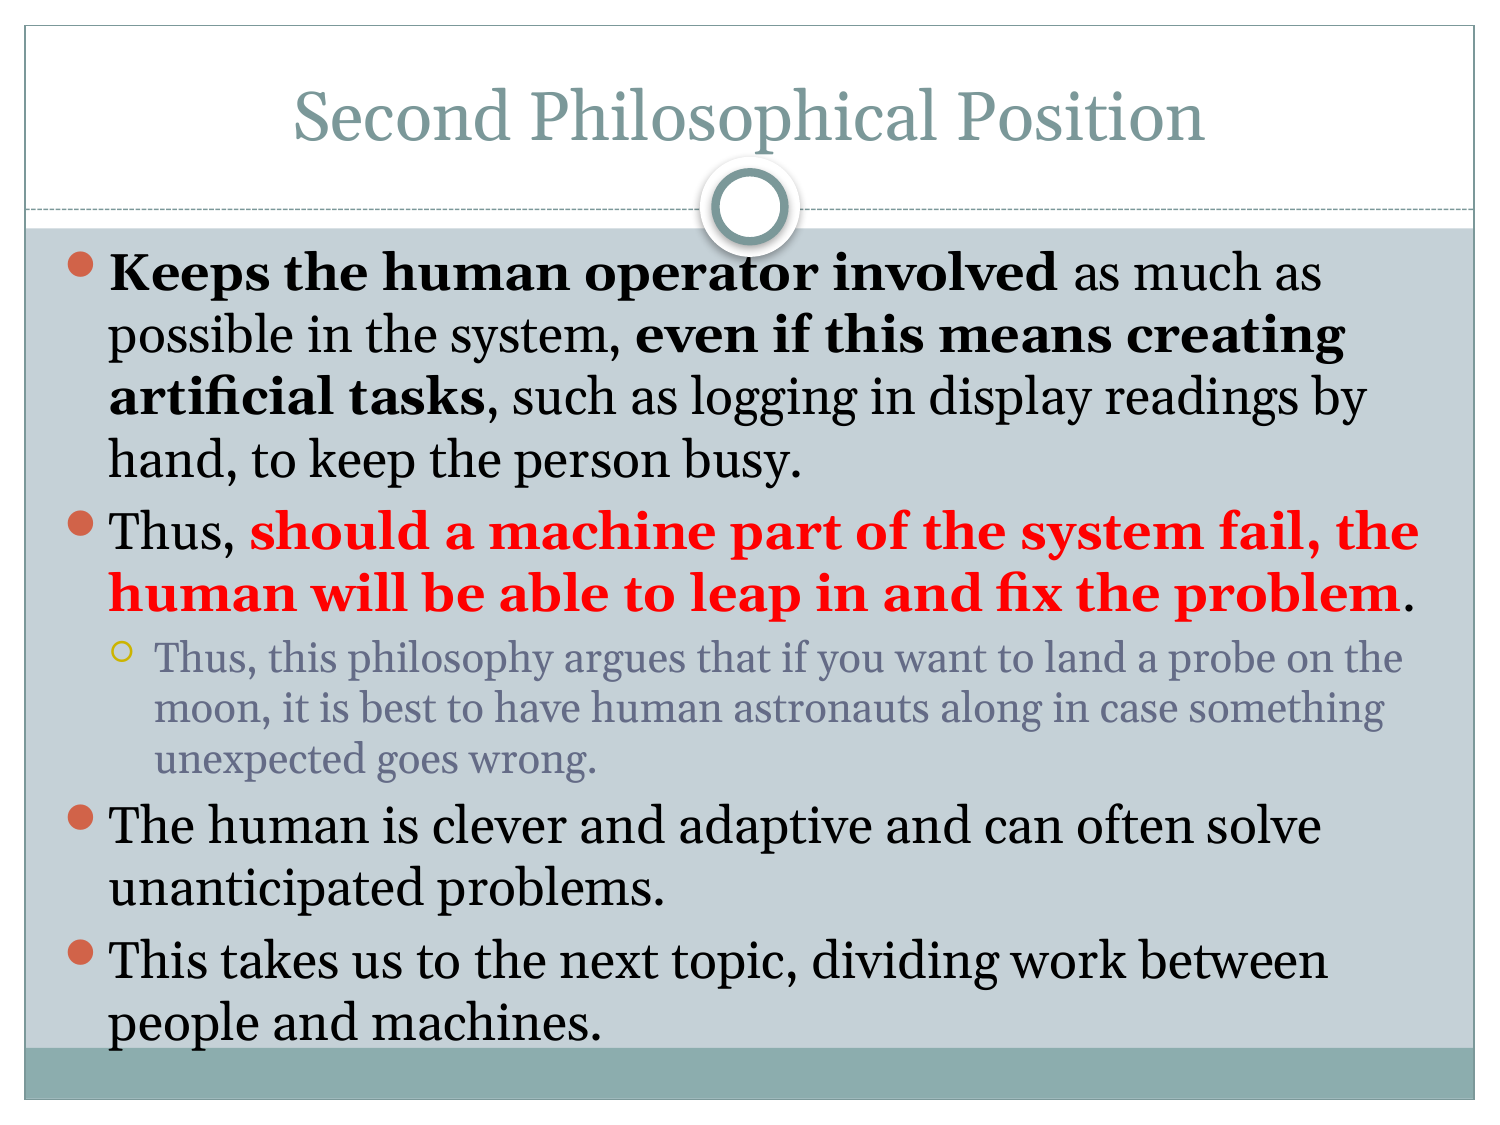

# Second Philosophical Position
Keeps the human operator involved as much as possible in the system, even if this means creating artificial tasks, such as logging in display readings by hand, to keep the person busy.
Thus, should a machine part of the system fail, the human will be able to leap in and fix the problem.
Thus, this philosophy argues that if you want to land a probe on the moon, it is best to have human astronauts along in case something unexpected goes wrong.
The human is clever and adaptive and can often solve unanticipated problems.
This takes us to the next topic, dividing work between people and machines.